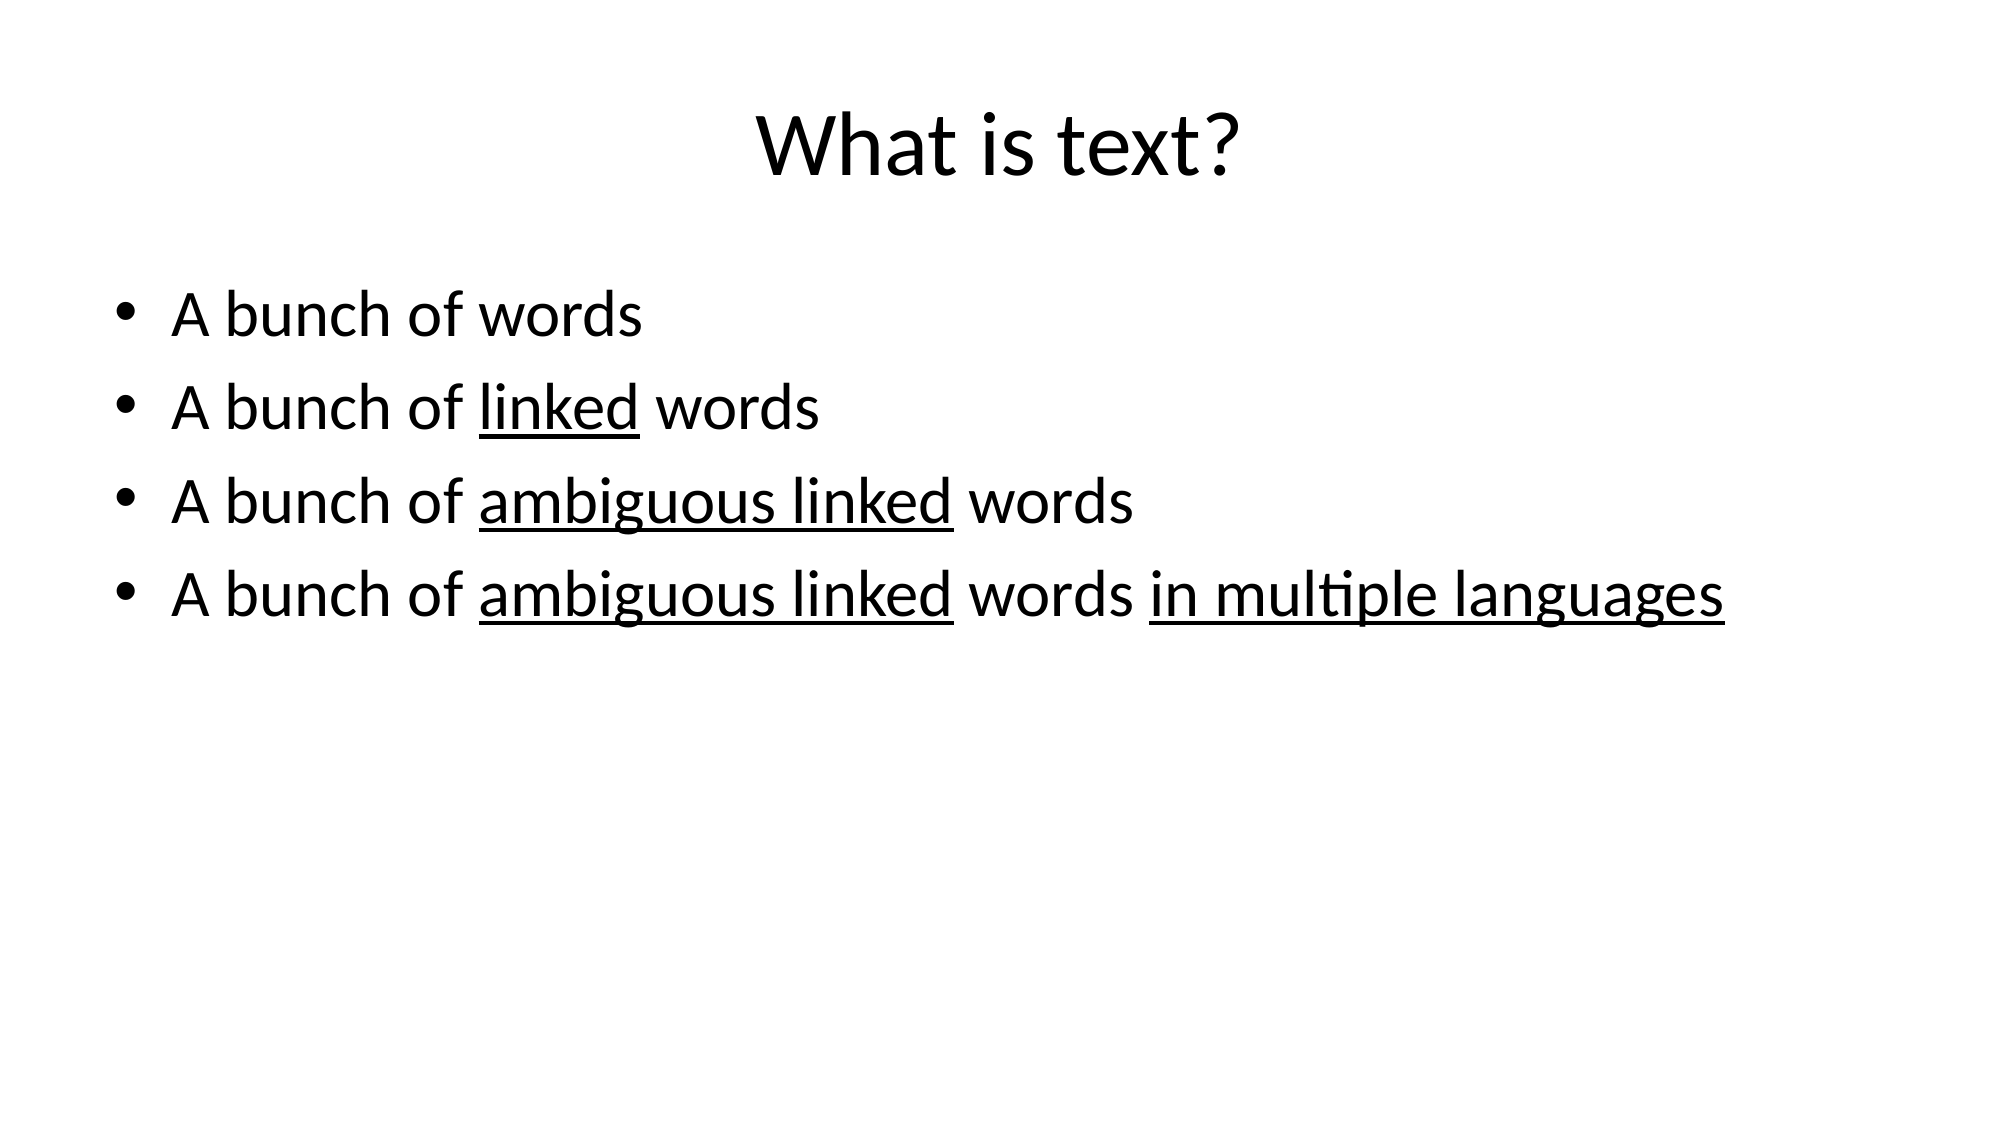

# What is text?
A bunch of words
A bunch of linked words
A bunch of ambiguous linked words
A bunch of ambiguous linked words in multiple languages